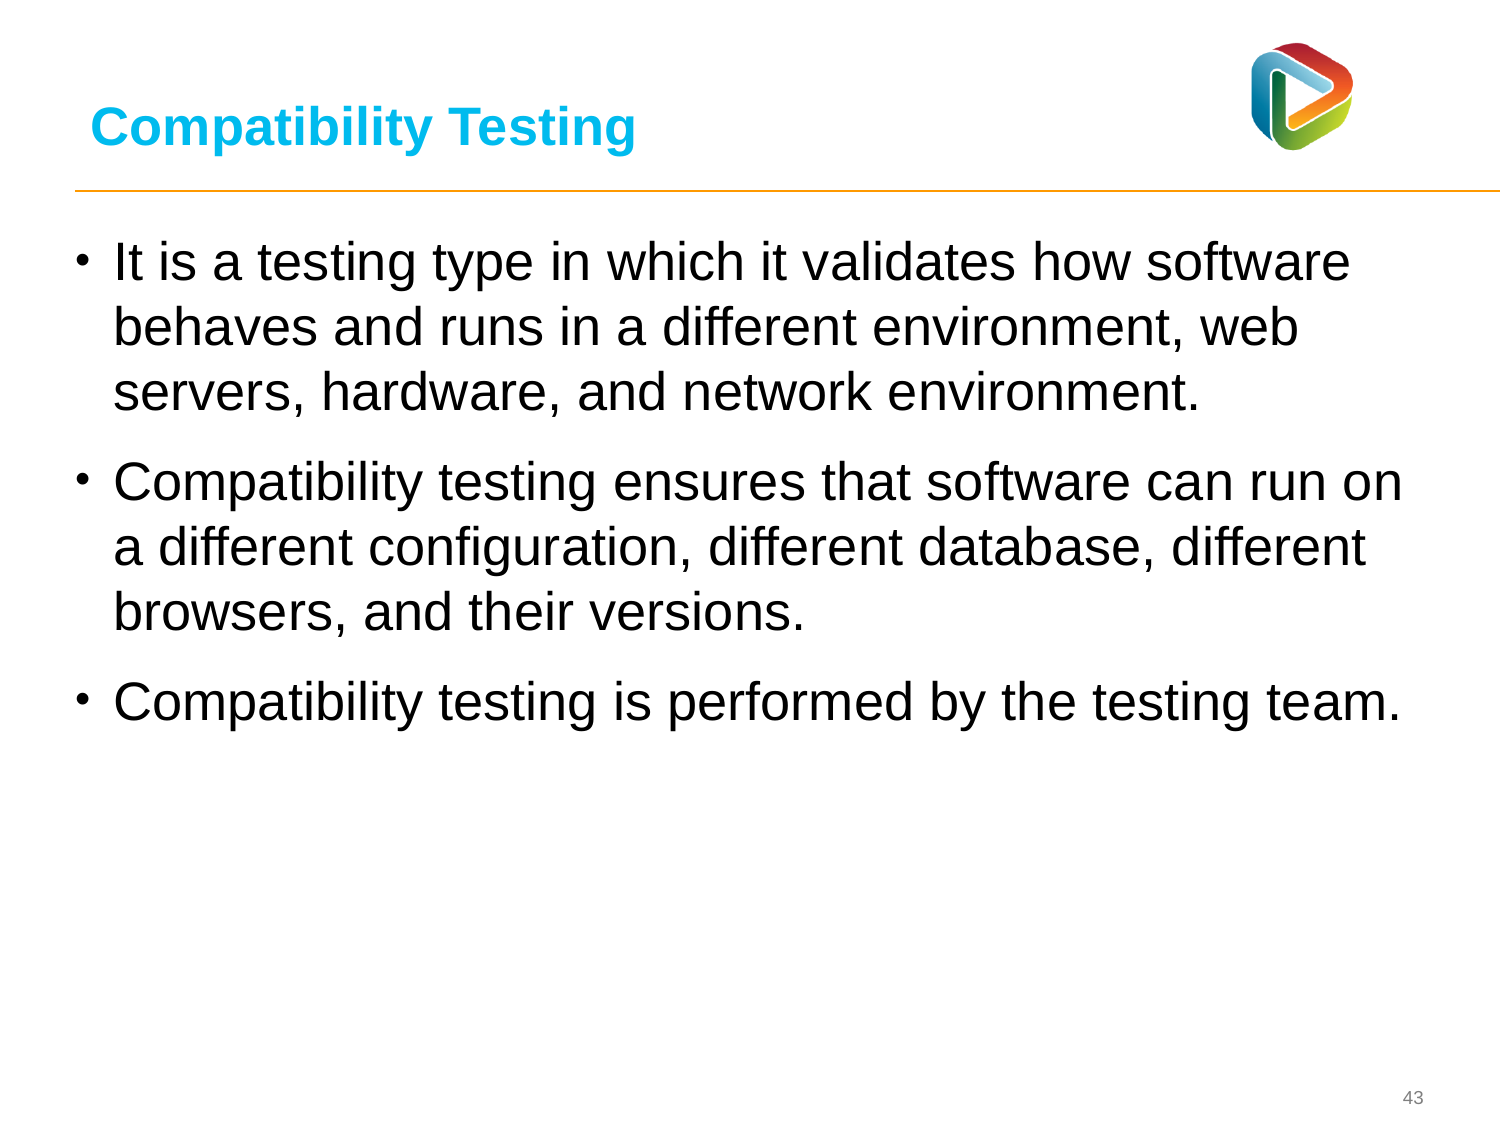

# Compatibility Testing
It is a testing type in which it validates how software behaves and runs in a different environment, web servers, hardware, and network environment.
Compatibility testing ensures that software can run on a different configuration, different database, different browsers, and their versions.
Compatibility testing is performed by the testing team.